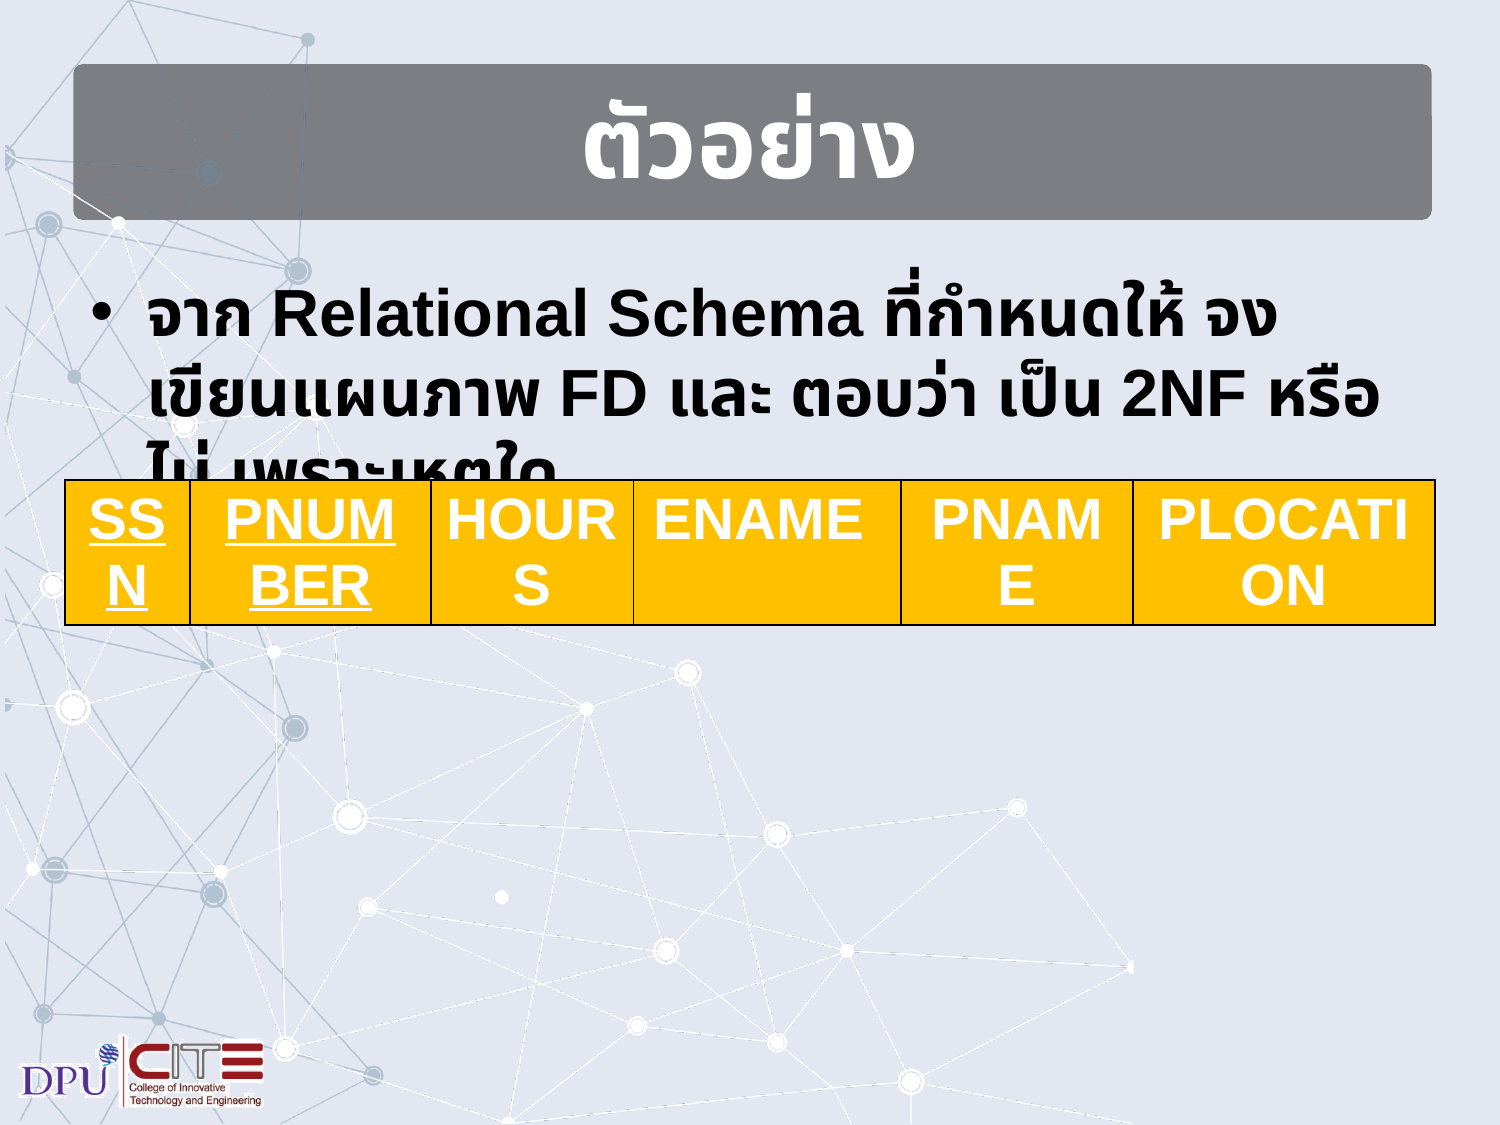

# ตัวอย่าง
จาก Relational Schema ที่กำหนดให้ จงเขียนแผนภาพ FD และ ตอบว่า เป็น 2NF หรือไม่ เพราะเหตุใด
| SSN | PNUMBER | HOURS | ENAME | PNAME | PLOCATION |
| --- | --- | --- | --- | --- | --- |